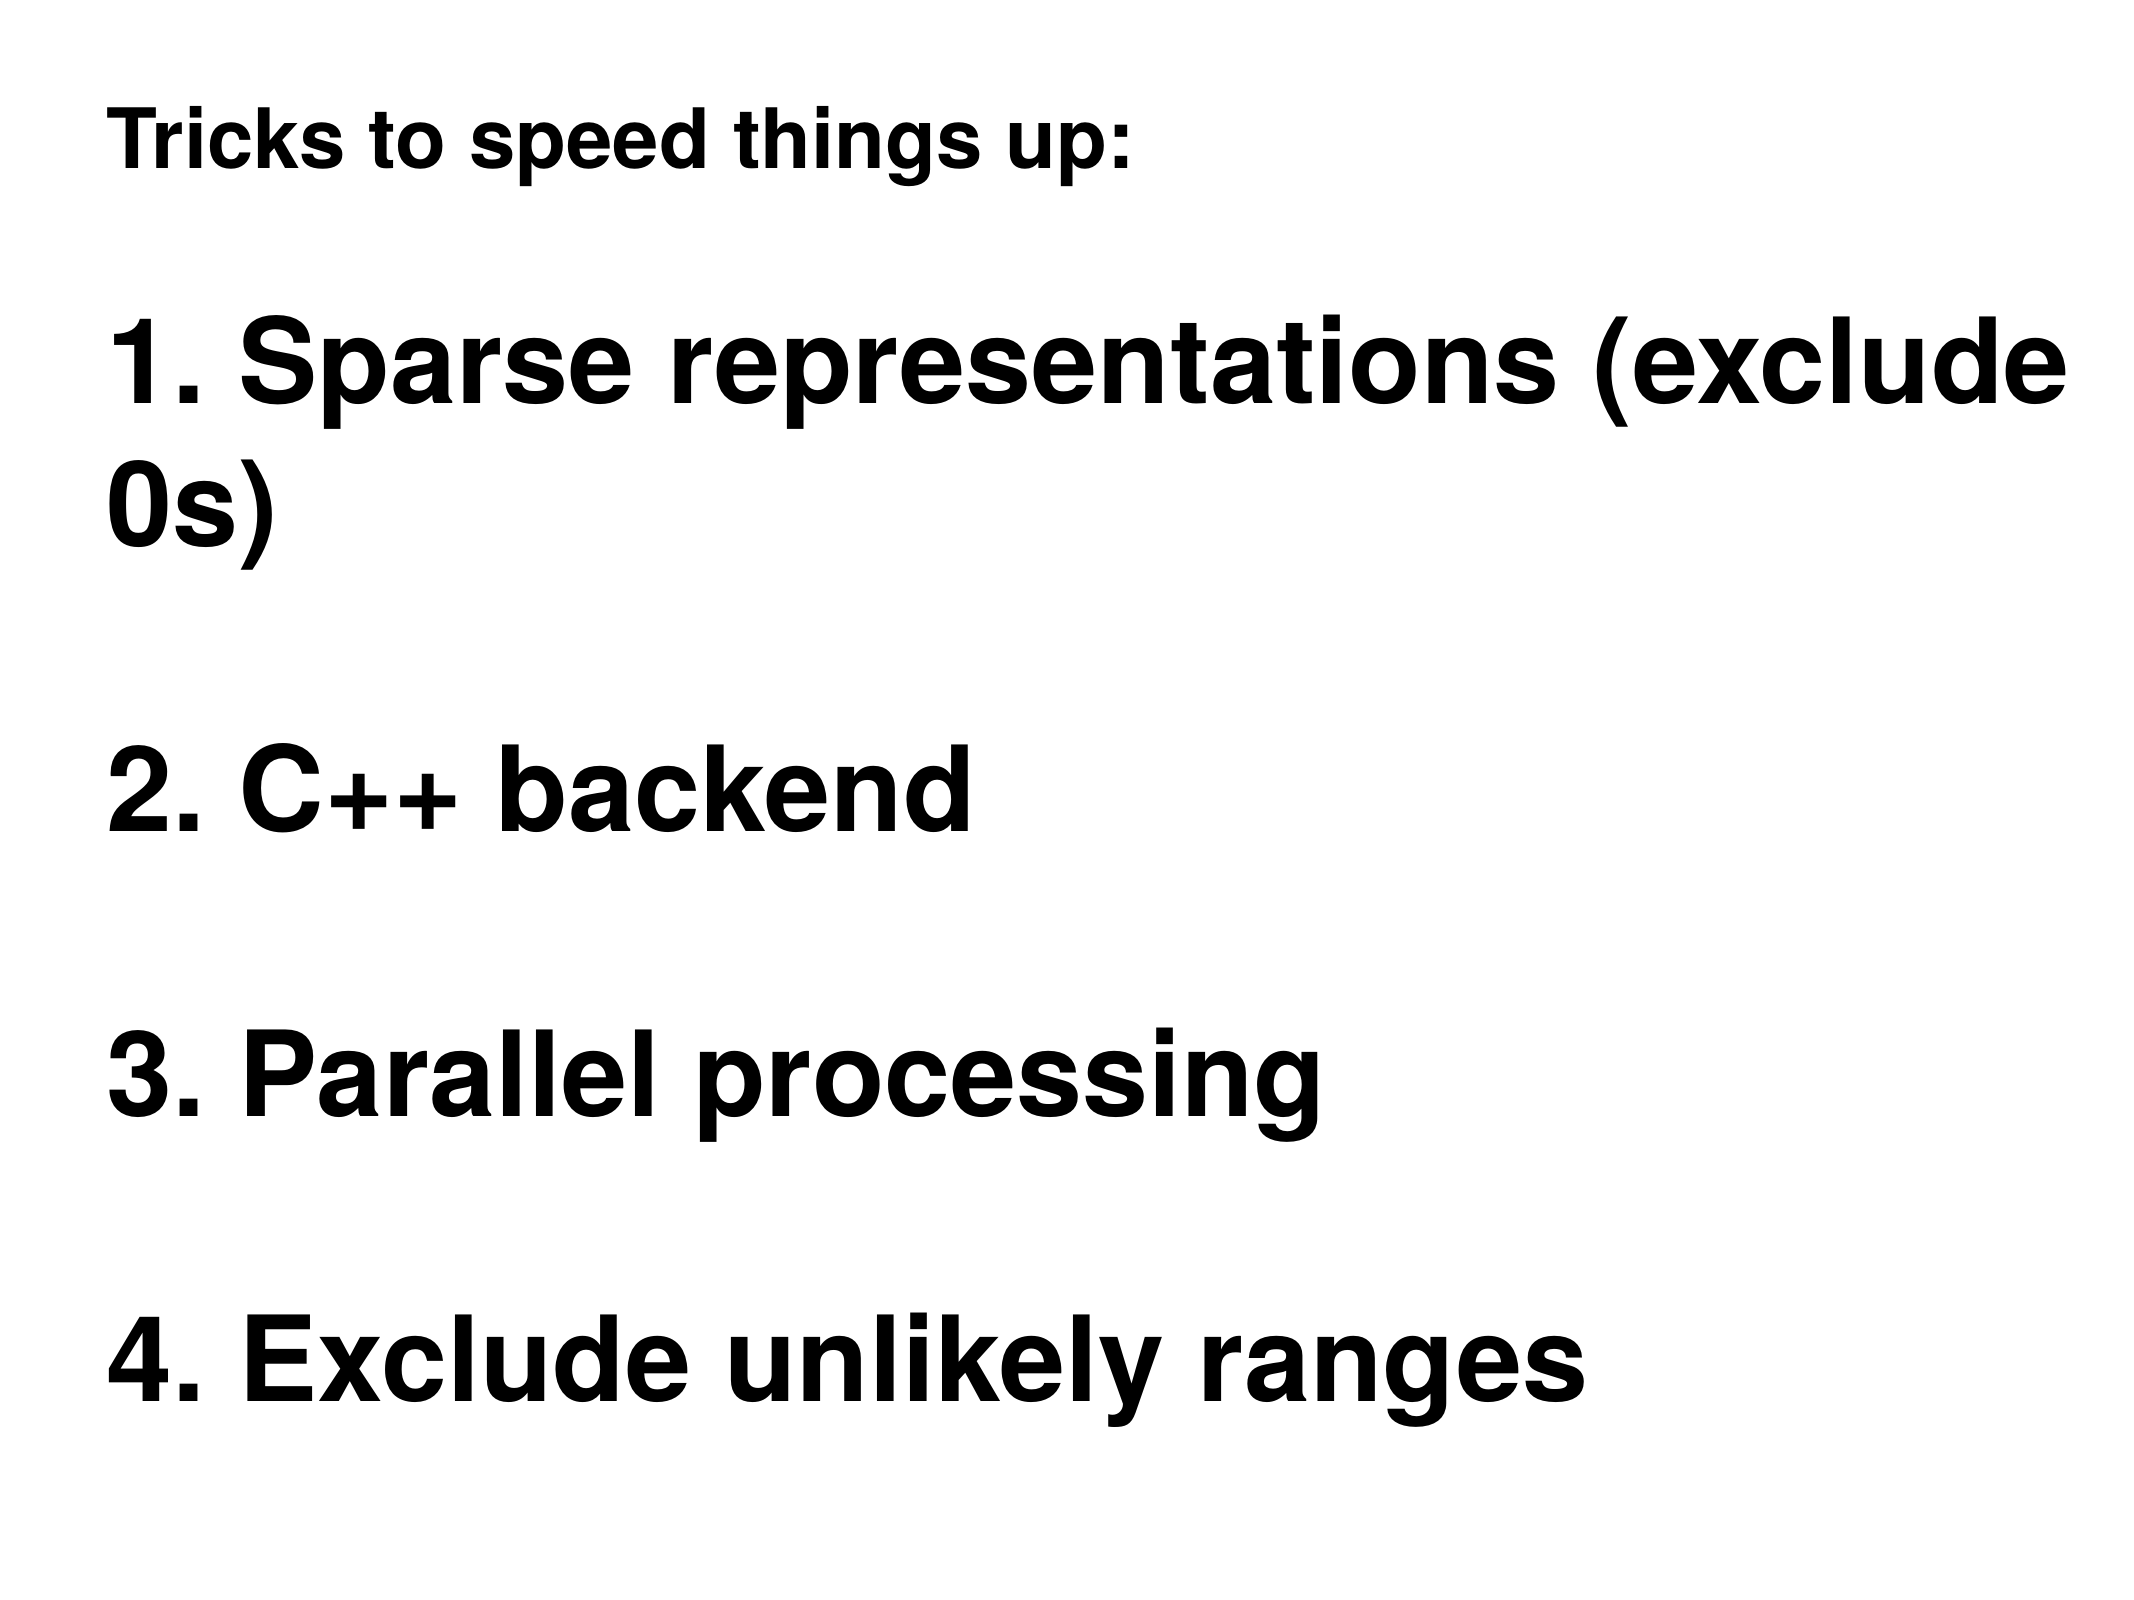

# Tricks to speed things up: 1. Sparse representations (exclude 0s) 2. C++ backend 3. Parallel processing 4. Exclude unlikely ranges